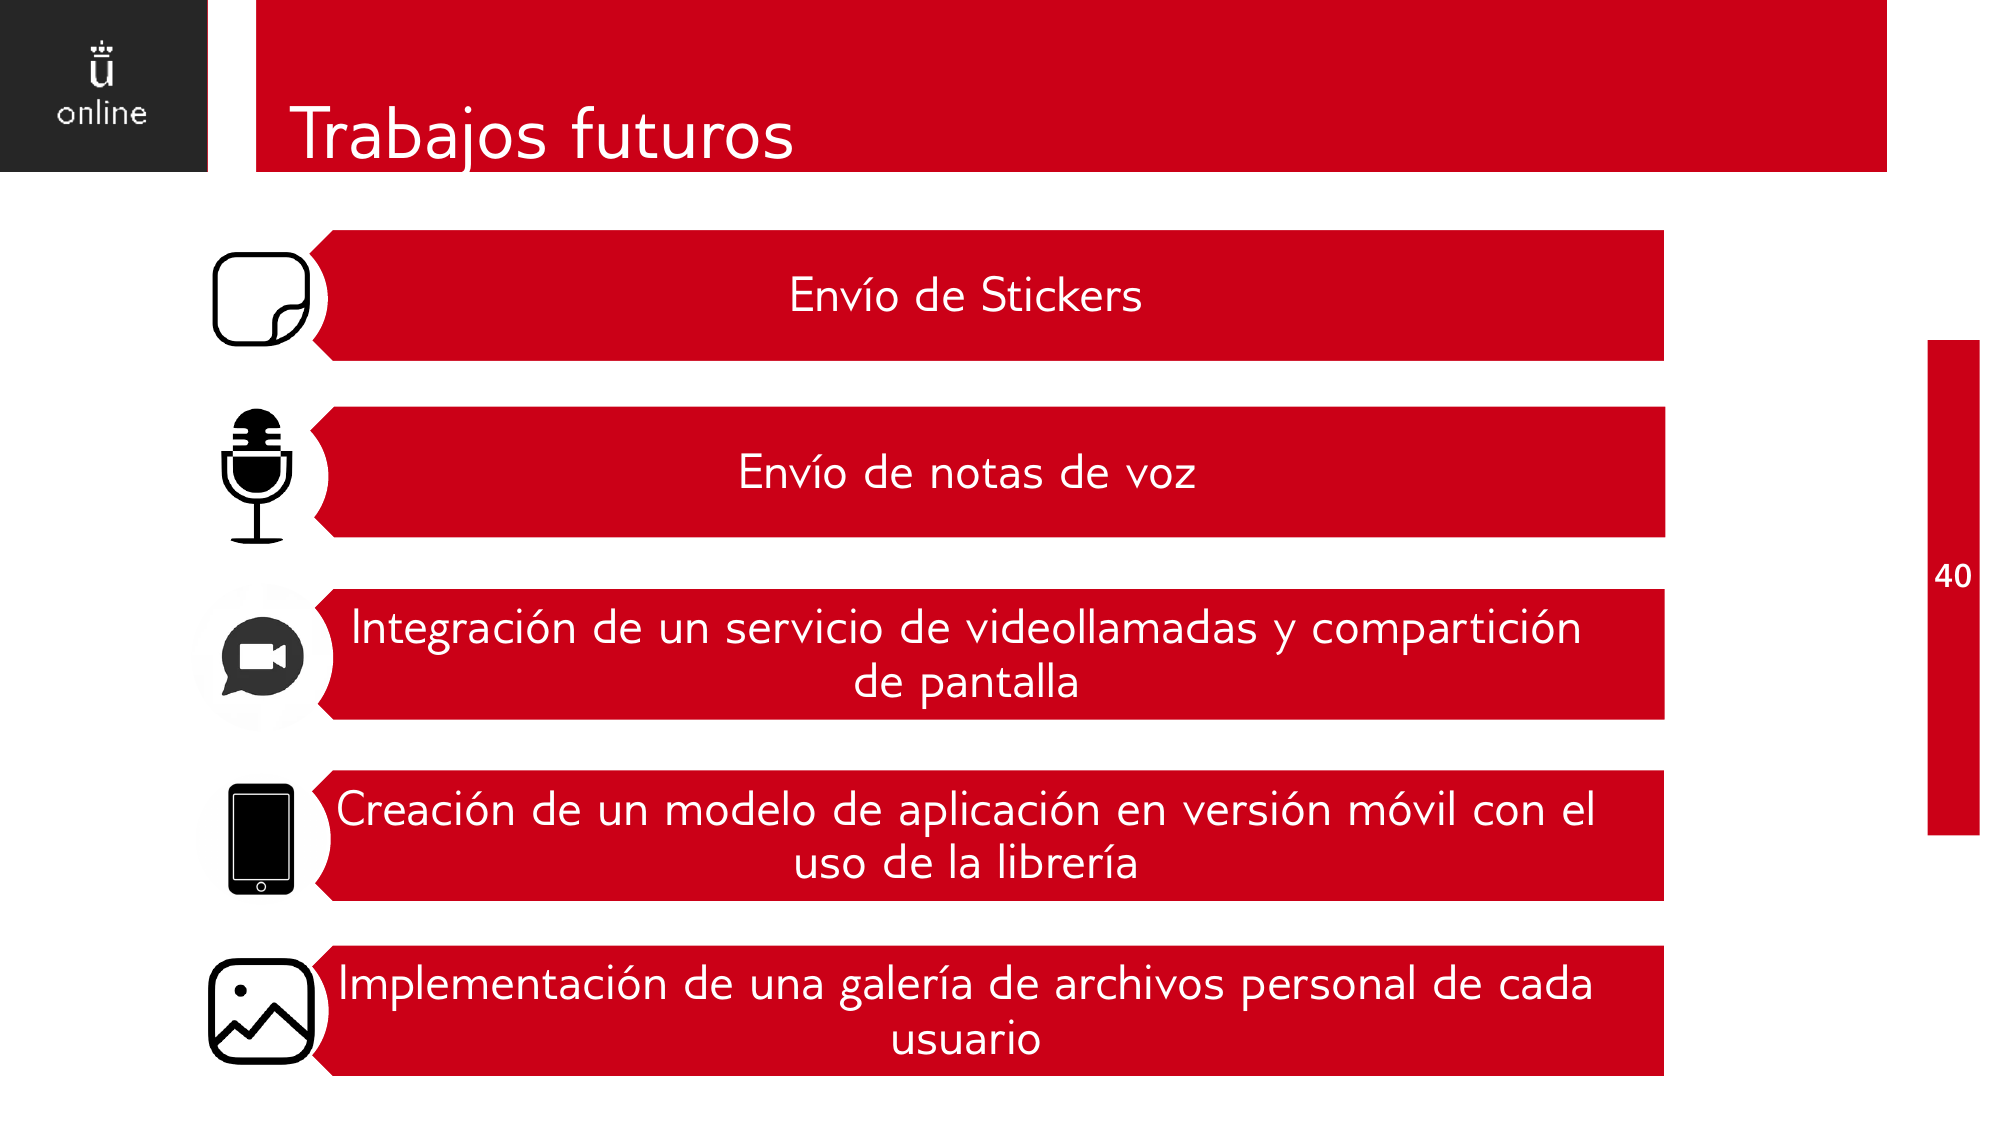

# Trabajos futuros
Envío de Stickers
Envío de notas de voz
Integración de un servicio de videollamadas y compartición de pantalla
Creación de un modelo de aplicación en versión móvil con el uso de la librería
Implementación de una galería de archivos personal de cada usuario
40